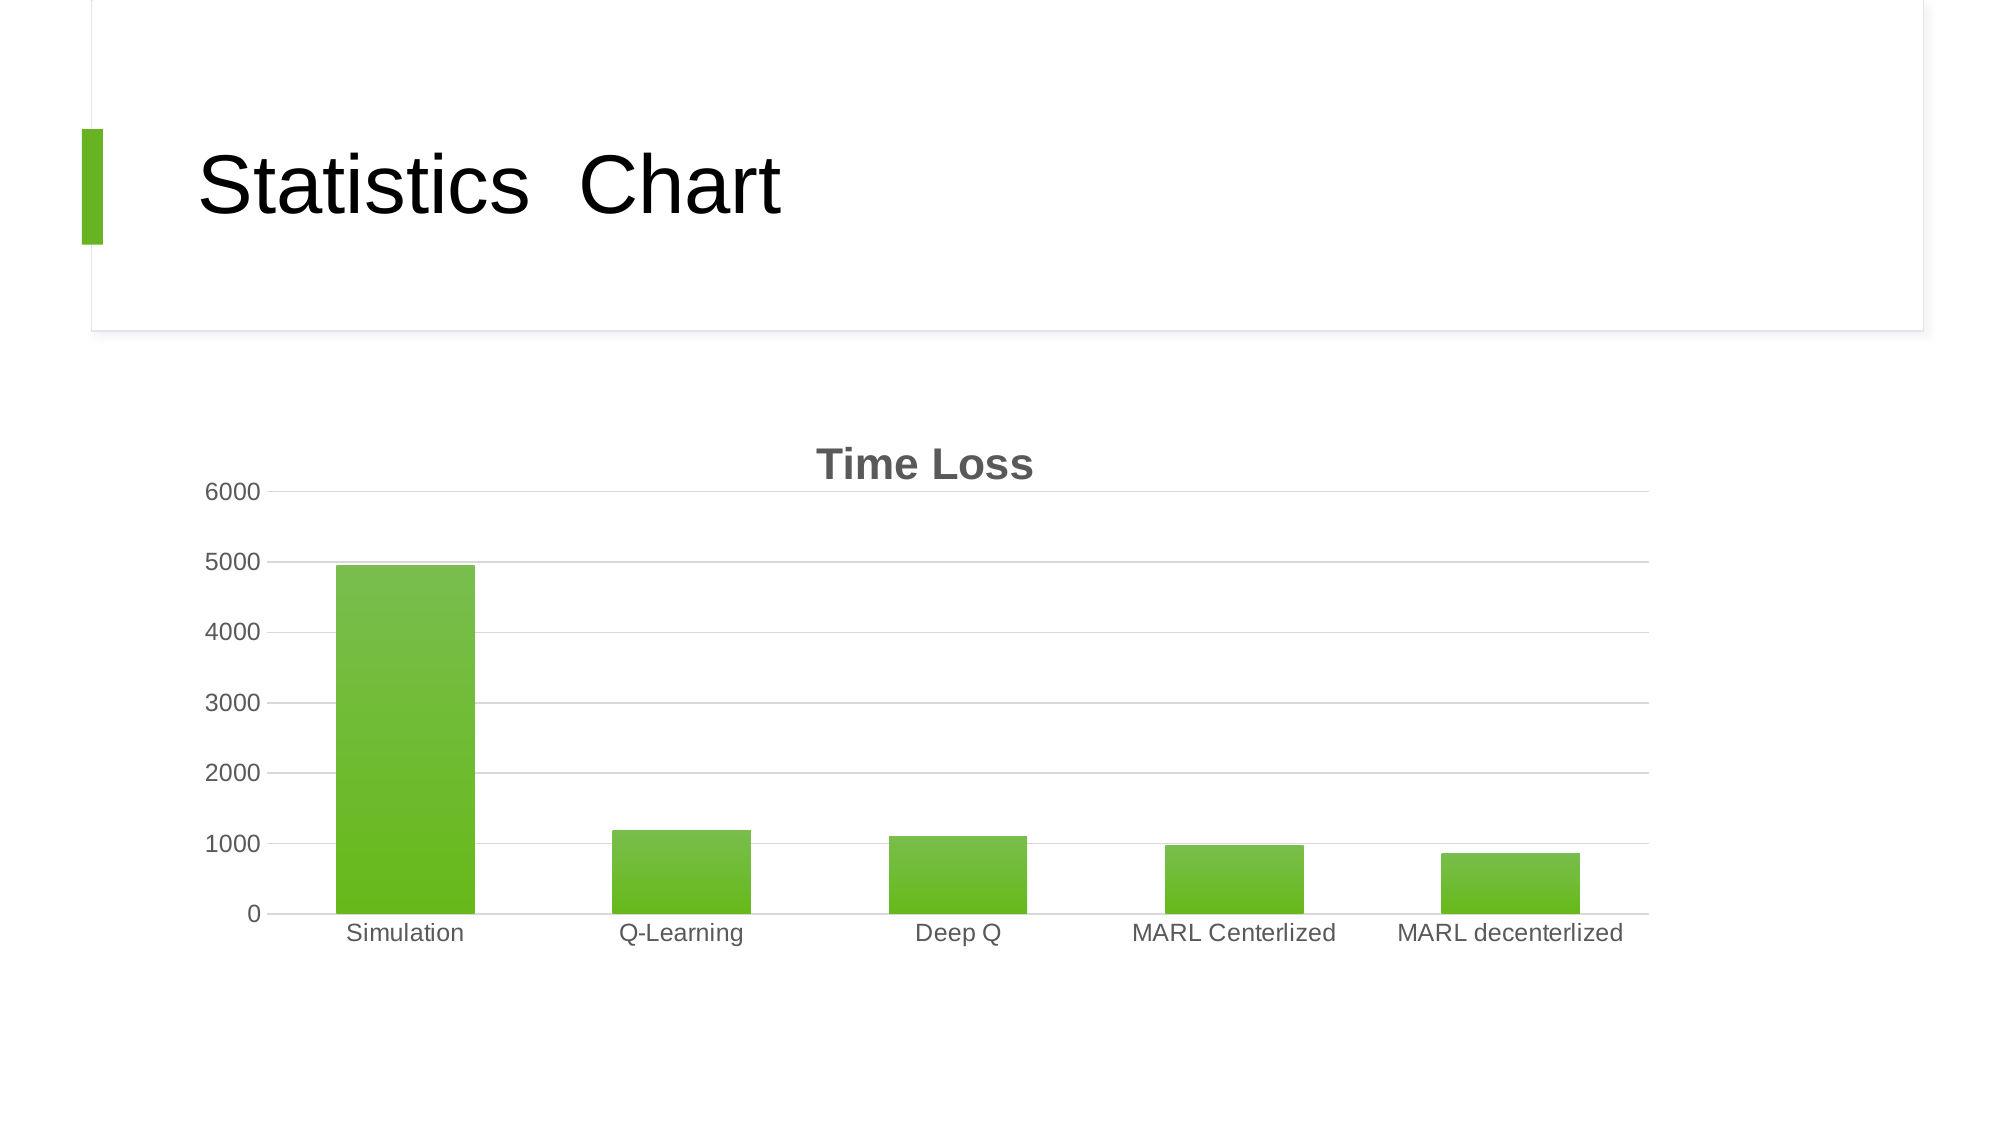

# Statistics  Chart

### Chart: Time Loss

| Category | Time Loss |
|---|---|
| Simulation | 4946.44 |
| Q-Learning | 1182.78 |
| Deep Q | 1093.63 |
| MARL Centerlized | 973.51 |
| MARL decenterlized | 862.17 |